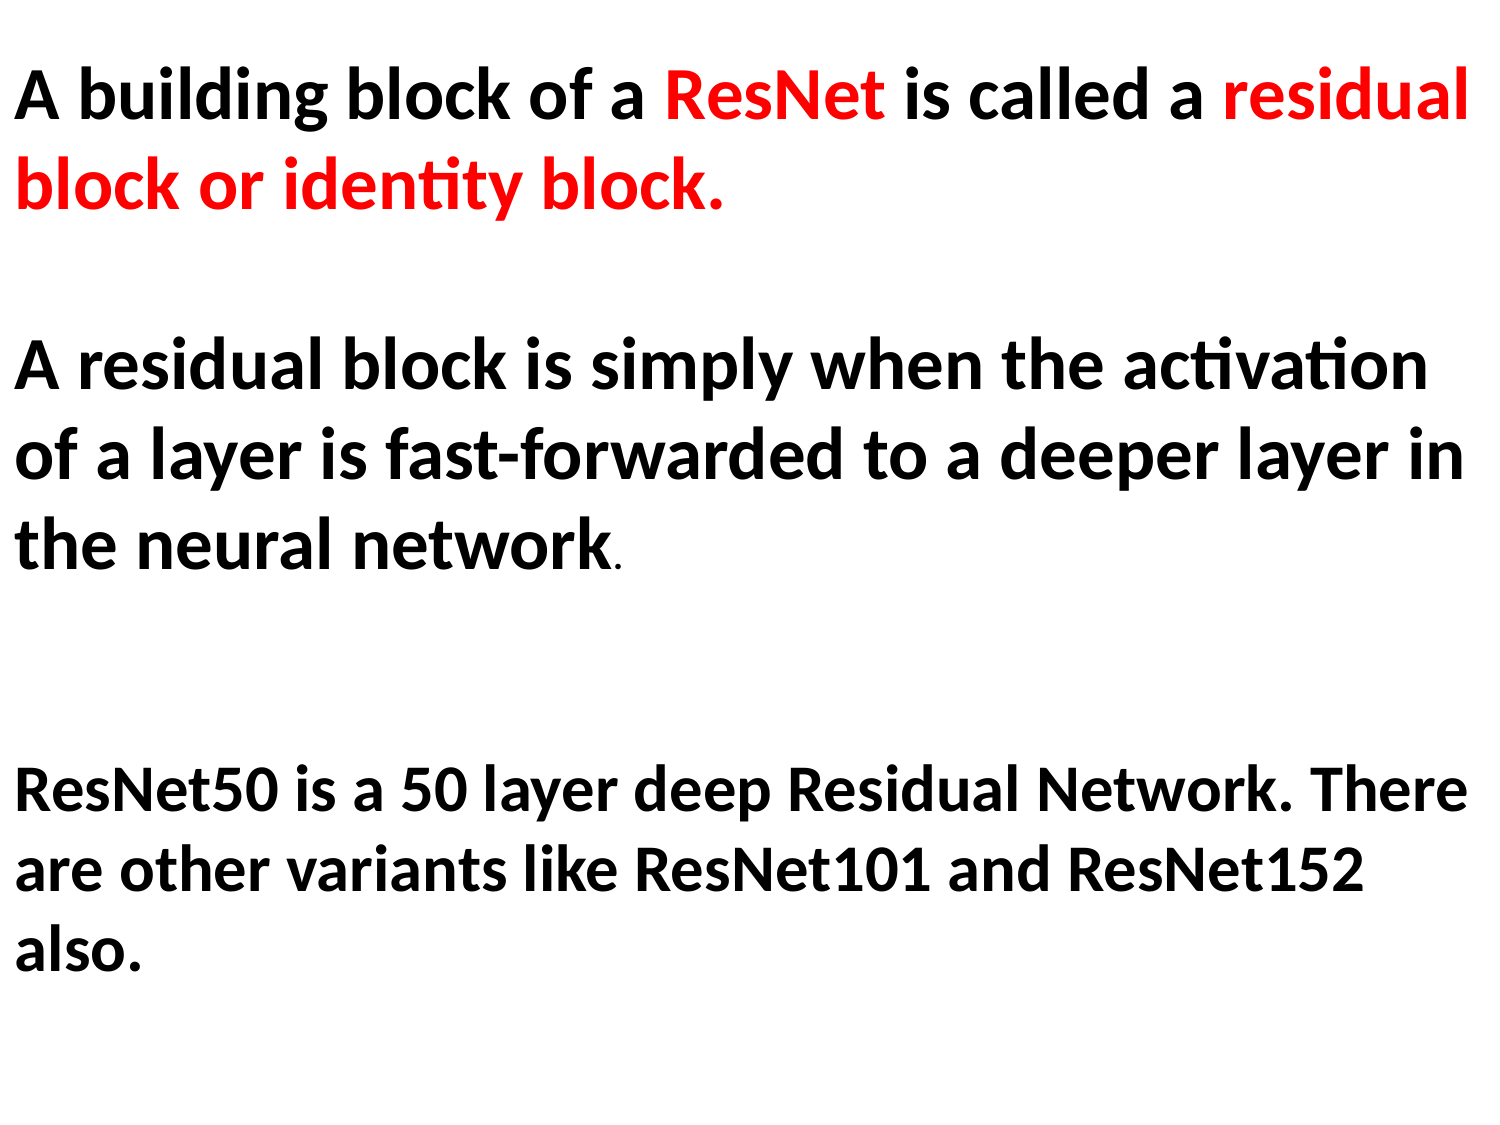

A building block of a ResNet is called a residual block or identity block.

A residual block is simply when the activation of a layer is fast-forwarded to a deeper layer in the neural network.

ResNet50 is a 50 layer deep Residual Network. There are other variants like ResNet101 and ResNet152 also.